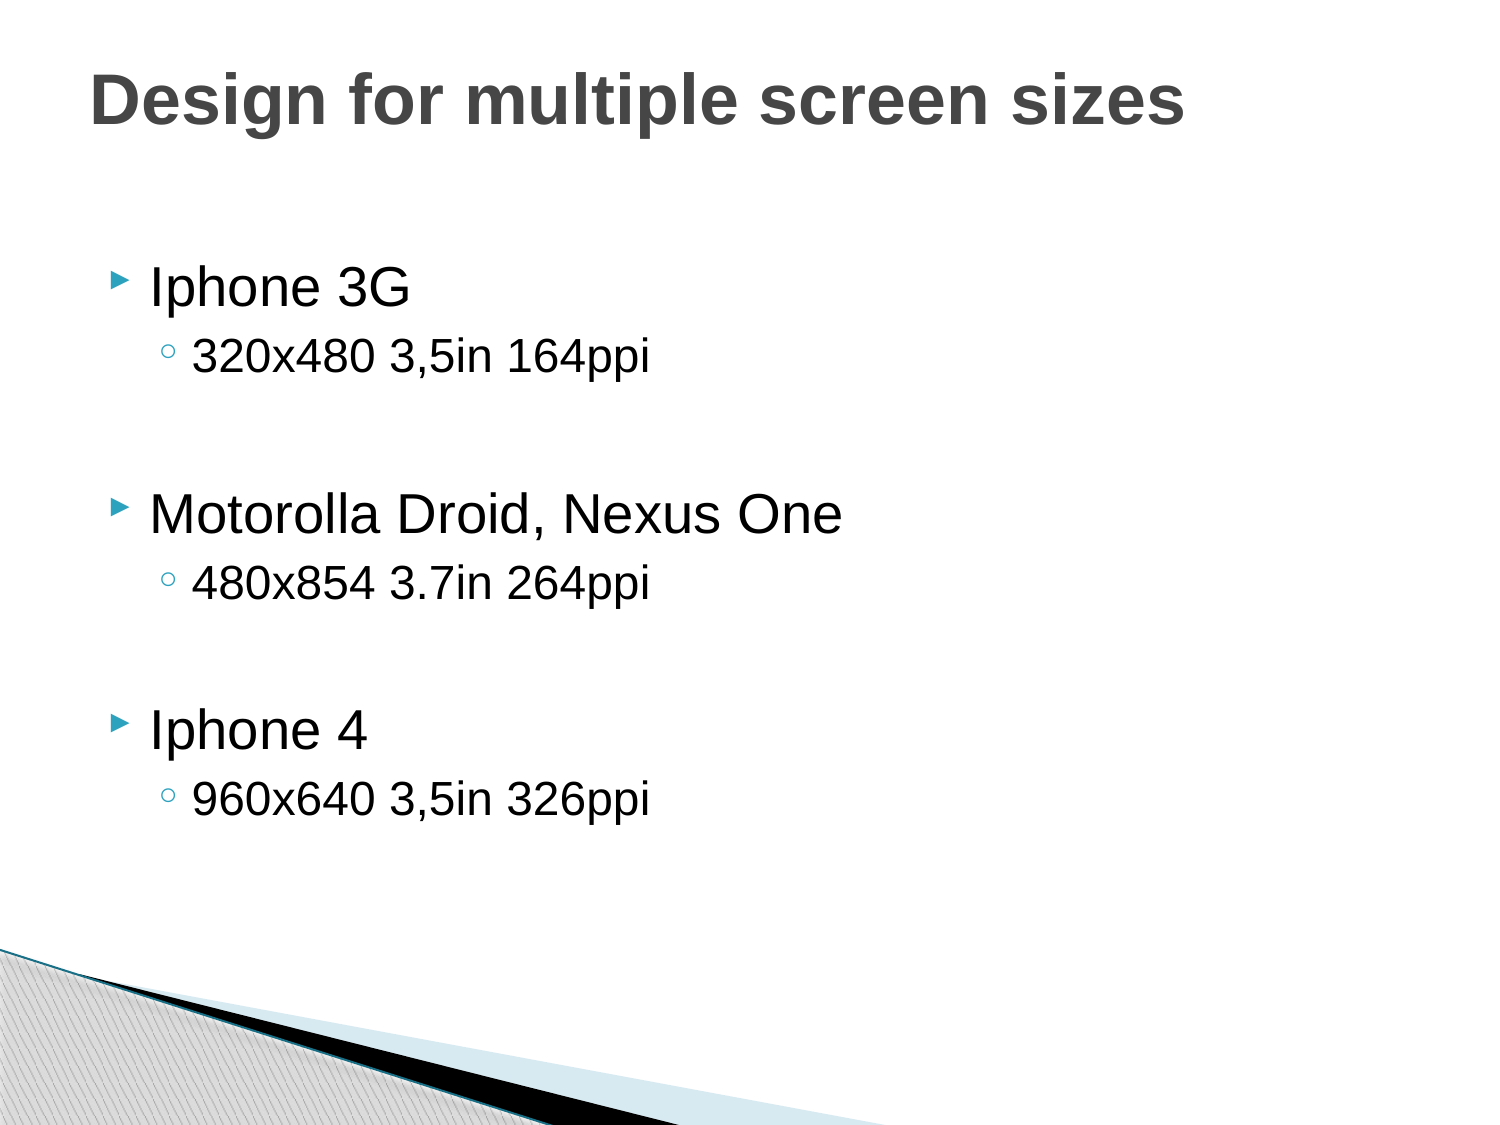

# Design for multiple screen sizes
Iphone 3G
320x480 3,5in 164ppi

Motorolla Droid, Nexus One
480x854 3.7in 264ppi

Iphone 4
960x640 3,5in 326ppi